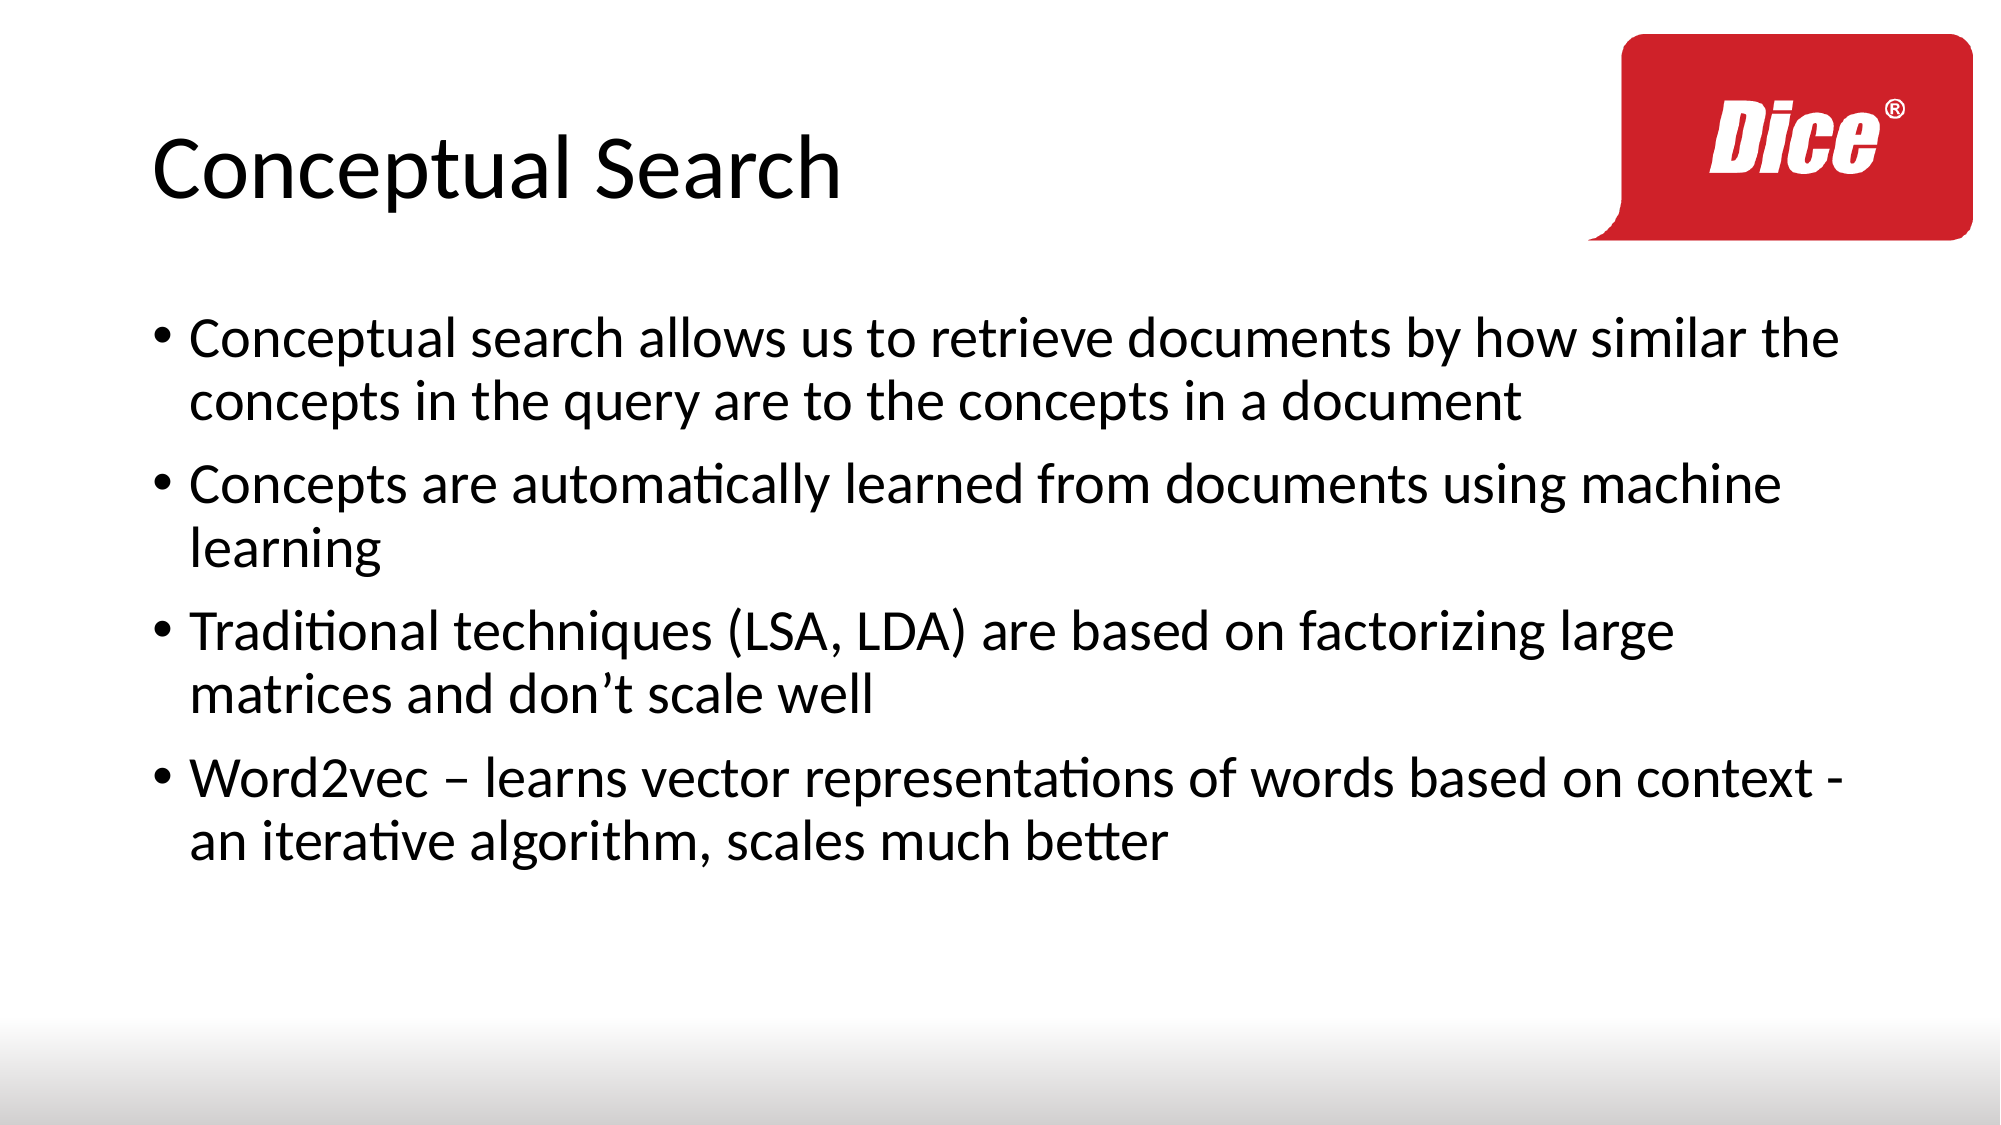

# Conceptual Search
Conceptual search allows us to retrieve documents by how similar the concepts in the query are to the concepts in a document
Concepts are automatically learned from documents using machine learning
Traditional techniques (LSA, LDA) are based on factorizing large matrices and don’t scale well
Word2vec – learns vector representations of words based on context - an iterative algorithm, scales much better